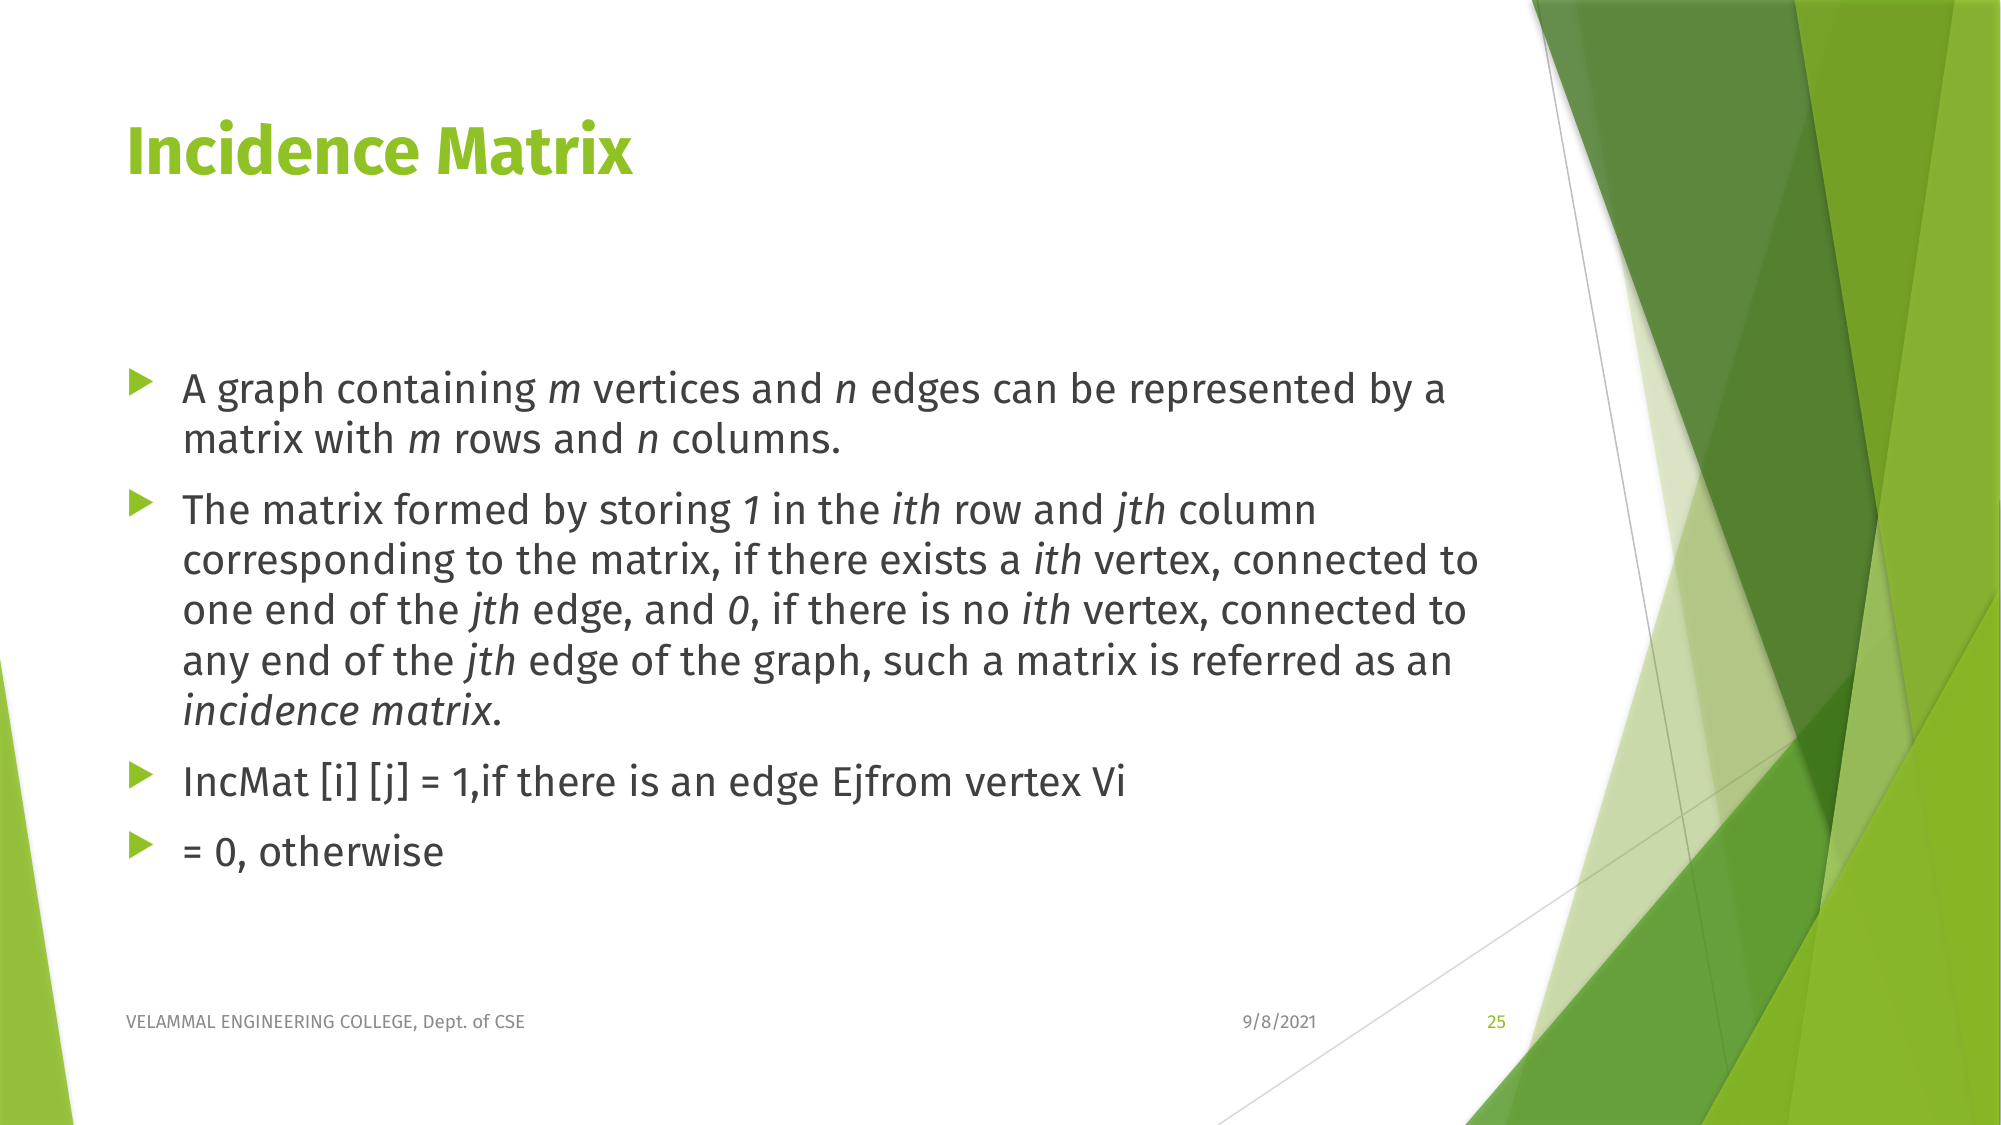

# Incidence Matrix
A graph containing m vertices and n edges can be represented by a matrix with m rows and n columns.
The matrix formed by storing 1 in the ith row and jth column corresponding to the matrix, if there exists a ith vertex, connected to one end of the jth edge, and 0, if there is no ith vertex, connected to any end of the jth edge of the graph, such a matrix is referred as an incidence matrix.
IncMat [i] [j] = 1,if there is an edge Ejfrom vertex Vi
= 0, otherwise
VELAMMAL ENGINEERING COLLEGE, Dept. of CSE
9/8/2021
25